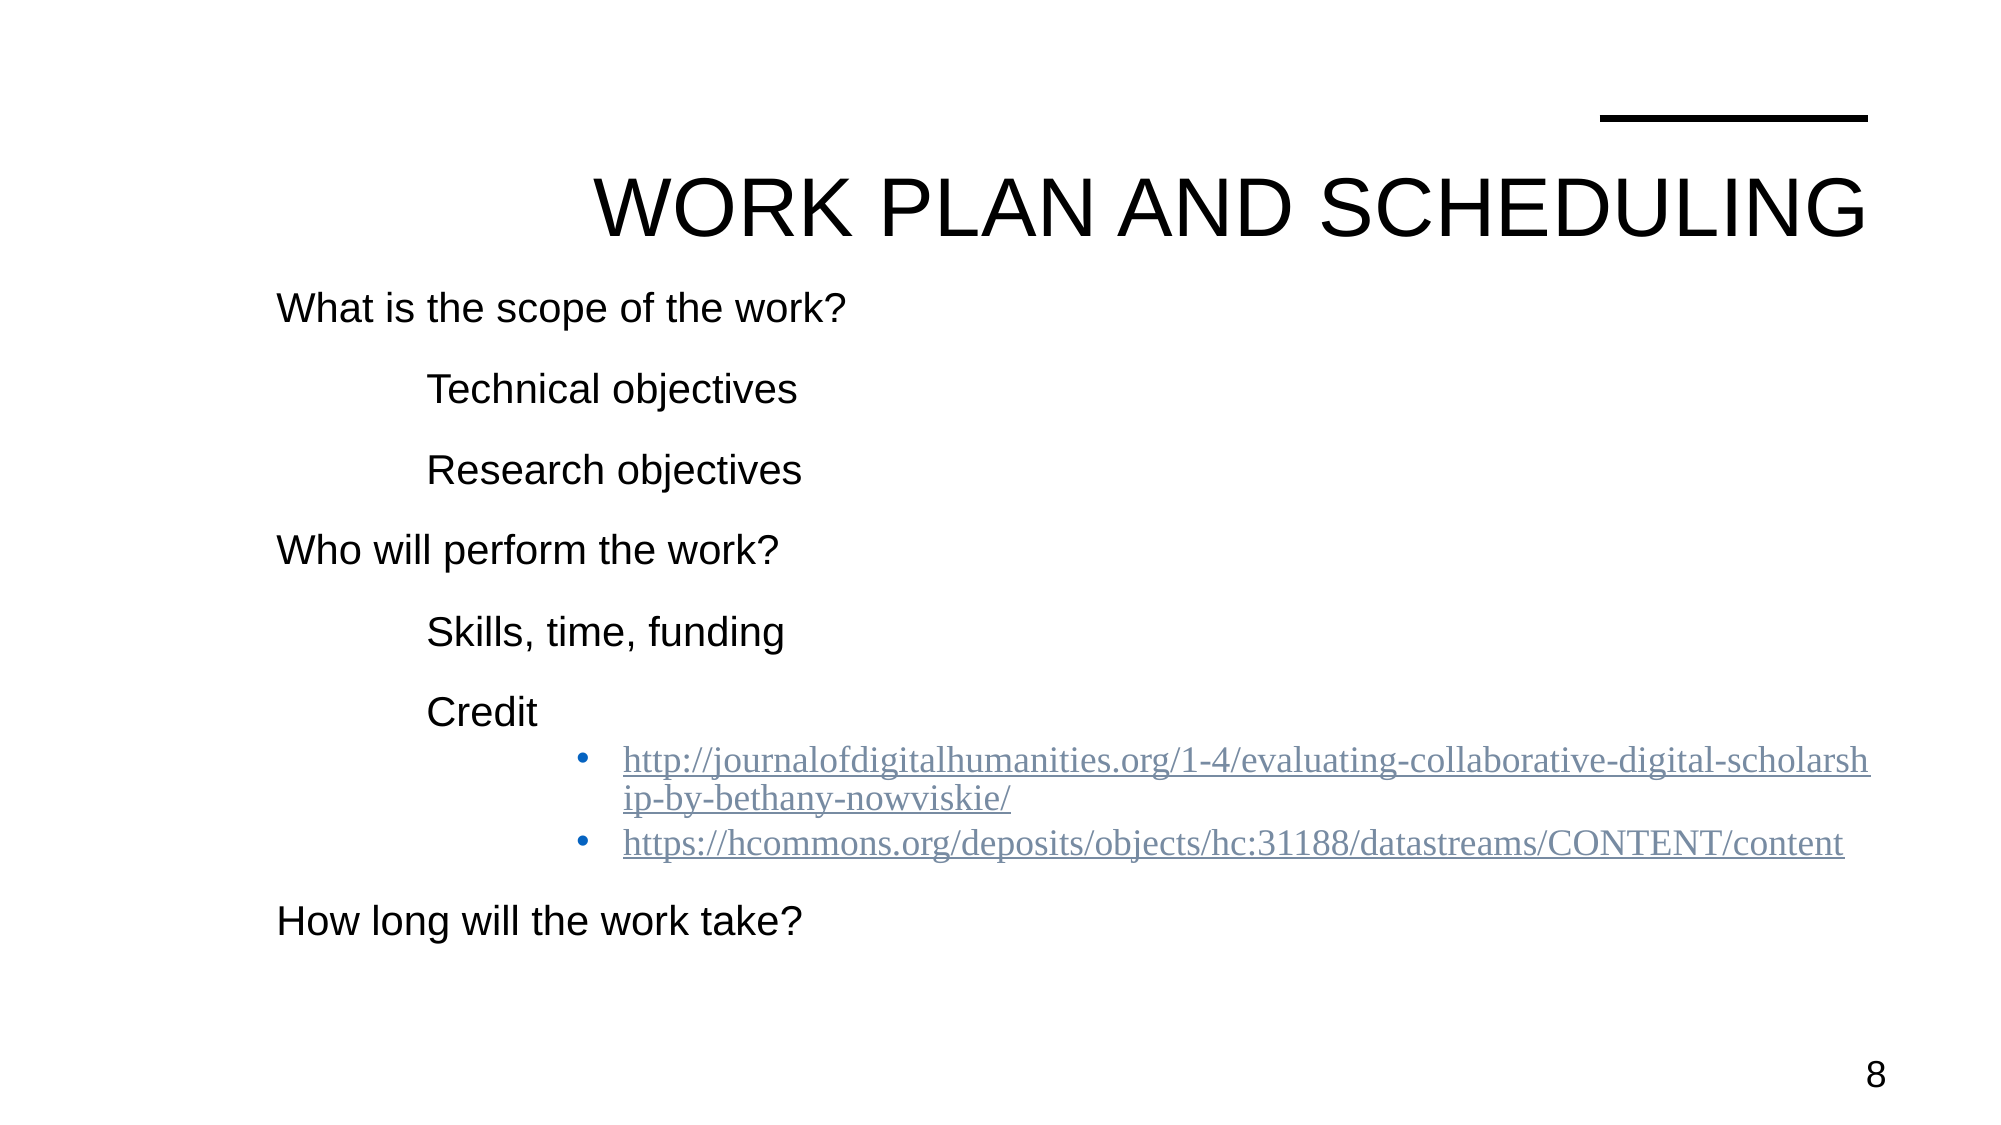

# Work Plan and Scheduling
What is the scope of the work?
	Technical objectives
	Research objectives
Who will perform the work?
	Skills, time, funding
	Credit
http://journalofdigitalhumanities.org/1-4/evaluating-collaborative-digital-scholarship-by-bethany-nowviskie/
https://hcommons.org/deposits/objects/hc:31188/datastreams/CONTENT/content
How long will the work take?
8